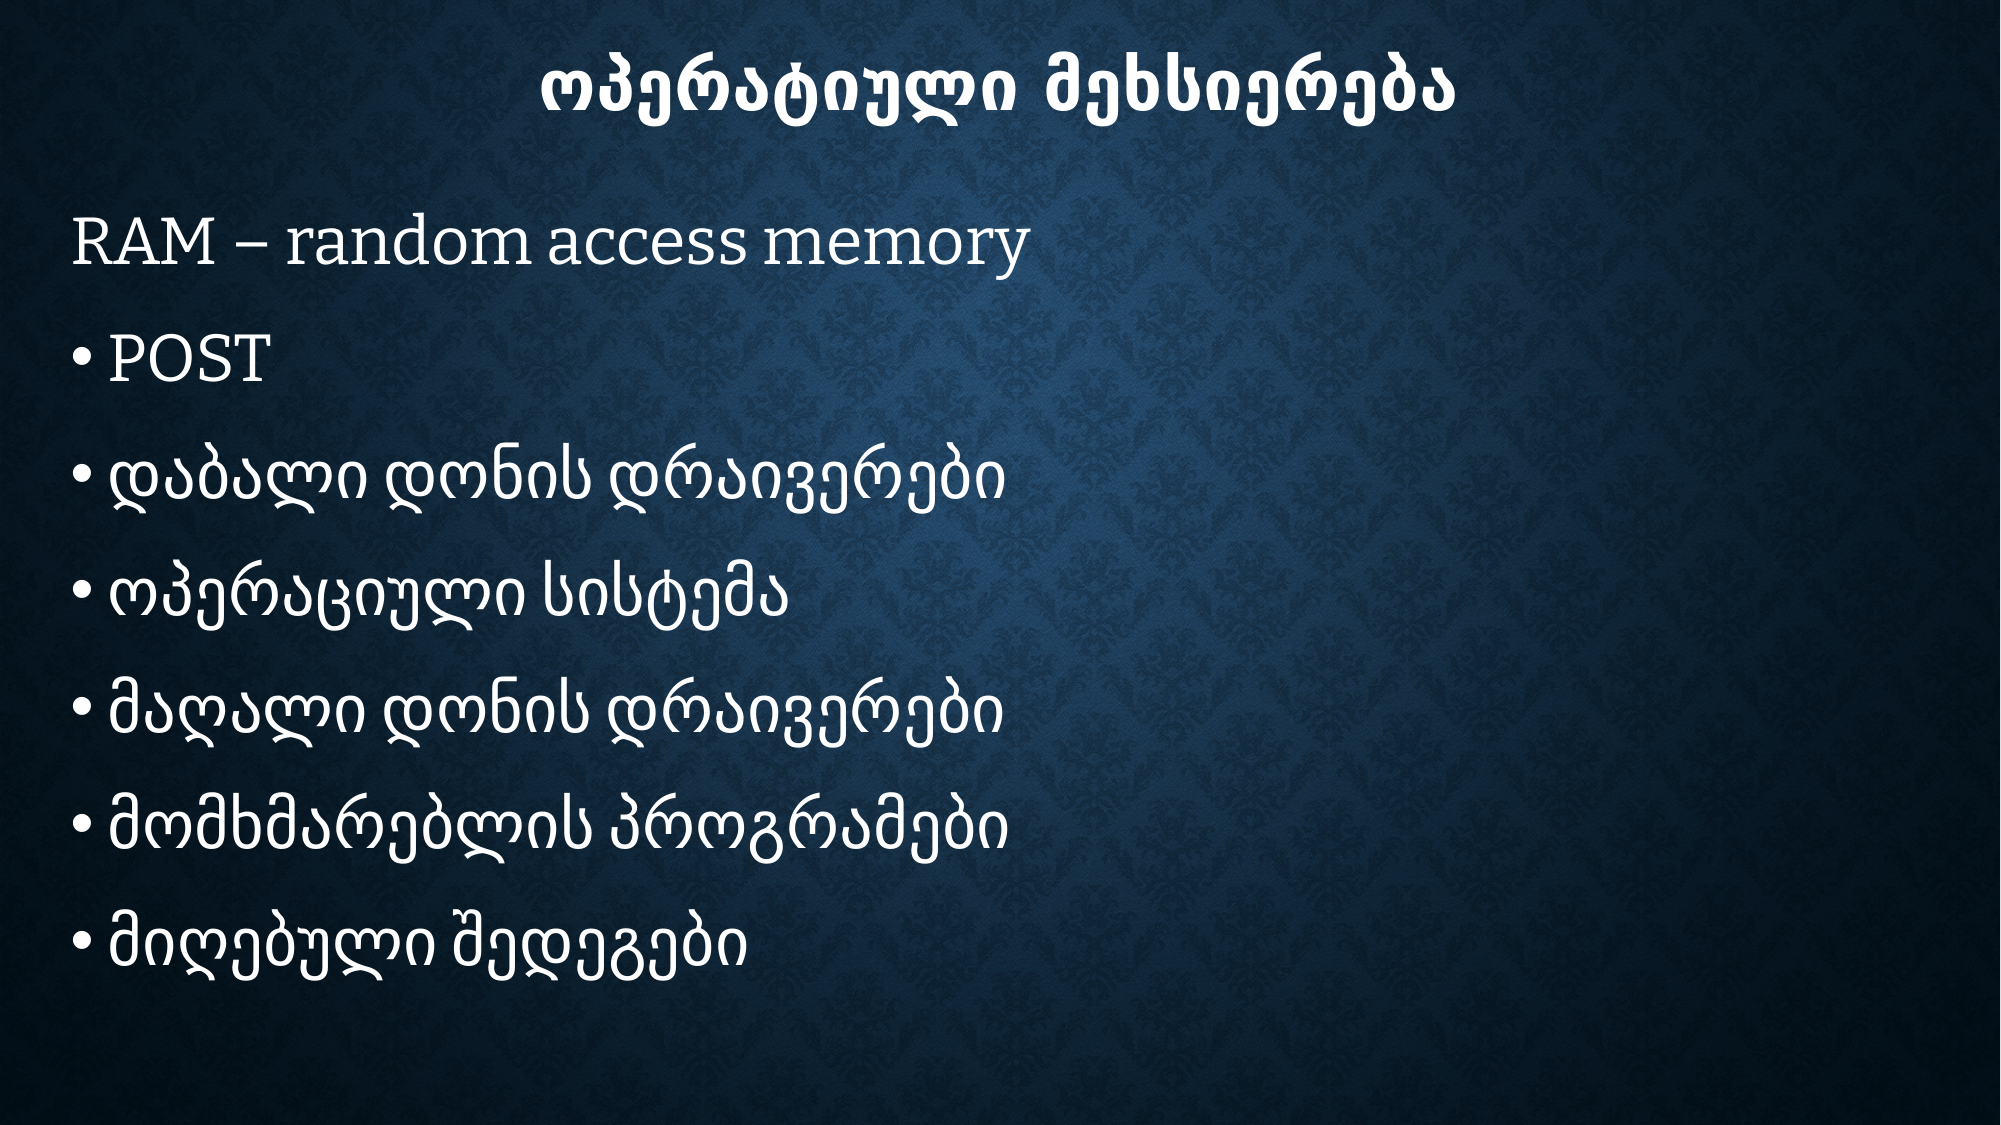

# ოპერატიული მეხსიერება
RAM – random access memory
POST
დაბალი დონის დრაივერები
ოპერაციული სისტემა
მაღალი დონის დრაივერები
მომხმარებლის პროგრამები
მიღებული შედეგები